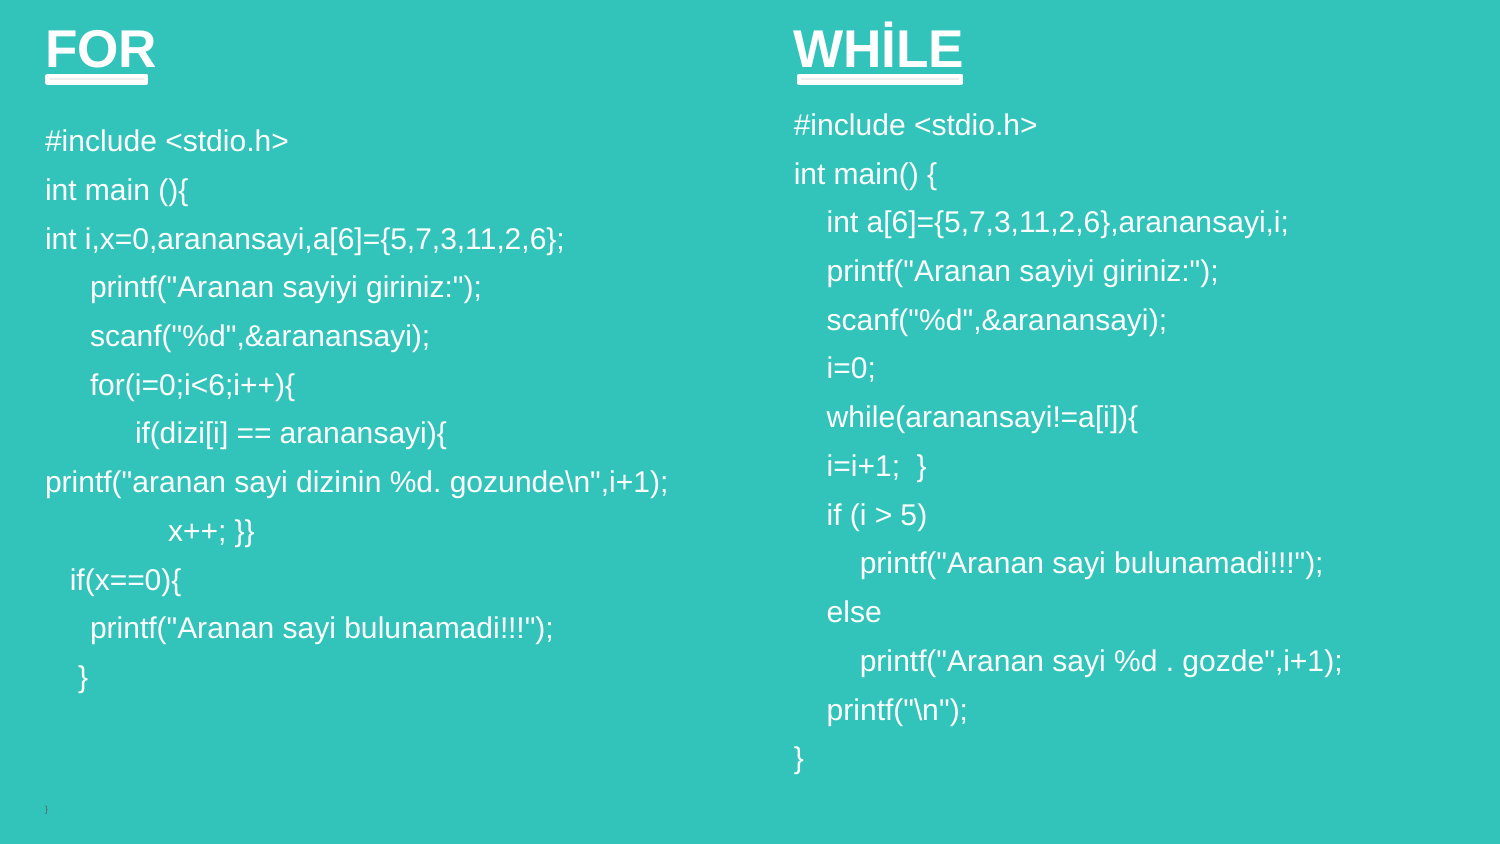

# FOR
WHİLE

#include <stdio.h>
int main() {
    int a[6]={5,7,3,11,2,6},aranansayi,i;
    printf("Aranan sayiyi giriniz:");
    scanf("%d",&aranansayi);
    i=0;
    while(aranansayi!=a[i]){
    i=i+1;  }
    if (i > 5)
        printf("Aranan sayi bulunamadi!!!");
    else
        printf("Aranan sayi %d . gozde",i+1);
    printf("\n");
}

#include <stdio.h>
int main (){
int i,x=0,aranansayi,a[6]={5,7,3,11,2,6};
	printf("Aranan sayiyi giriniz:");
	scanf("%d",&aranansayi);
	for(i=0;i<6;i++){
		if(dizi[i] == aranansayi){
printf("aranan sayi dizinin %d. gozunde\n",i+1);
		    x++; }}
   if(x==0){
    	printf("Aranan sayi bulunamadi!!!");
    }

}